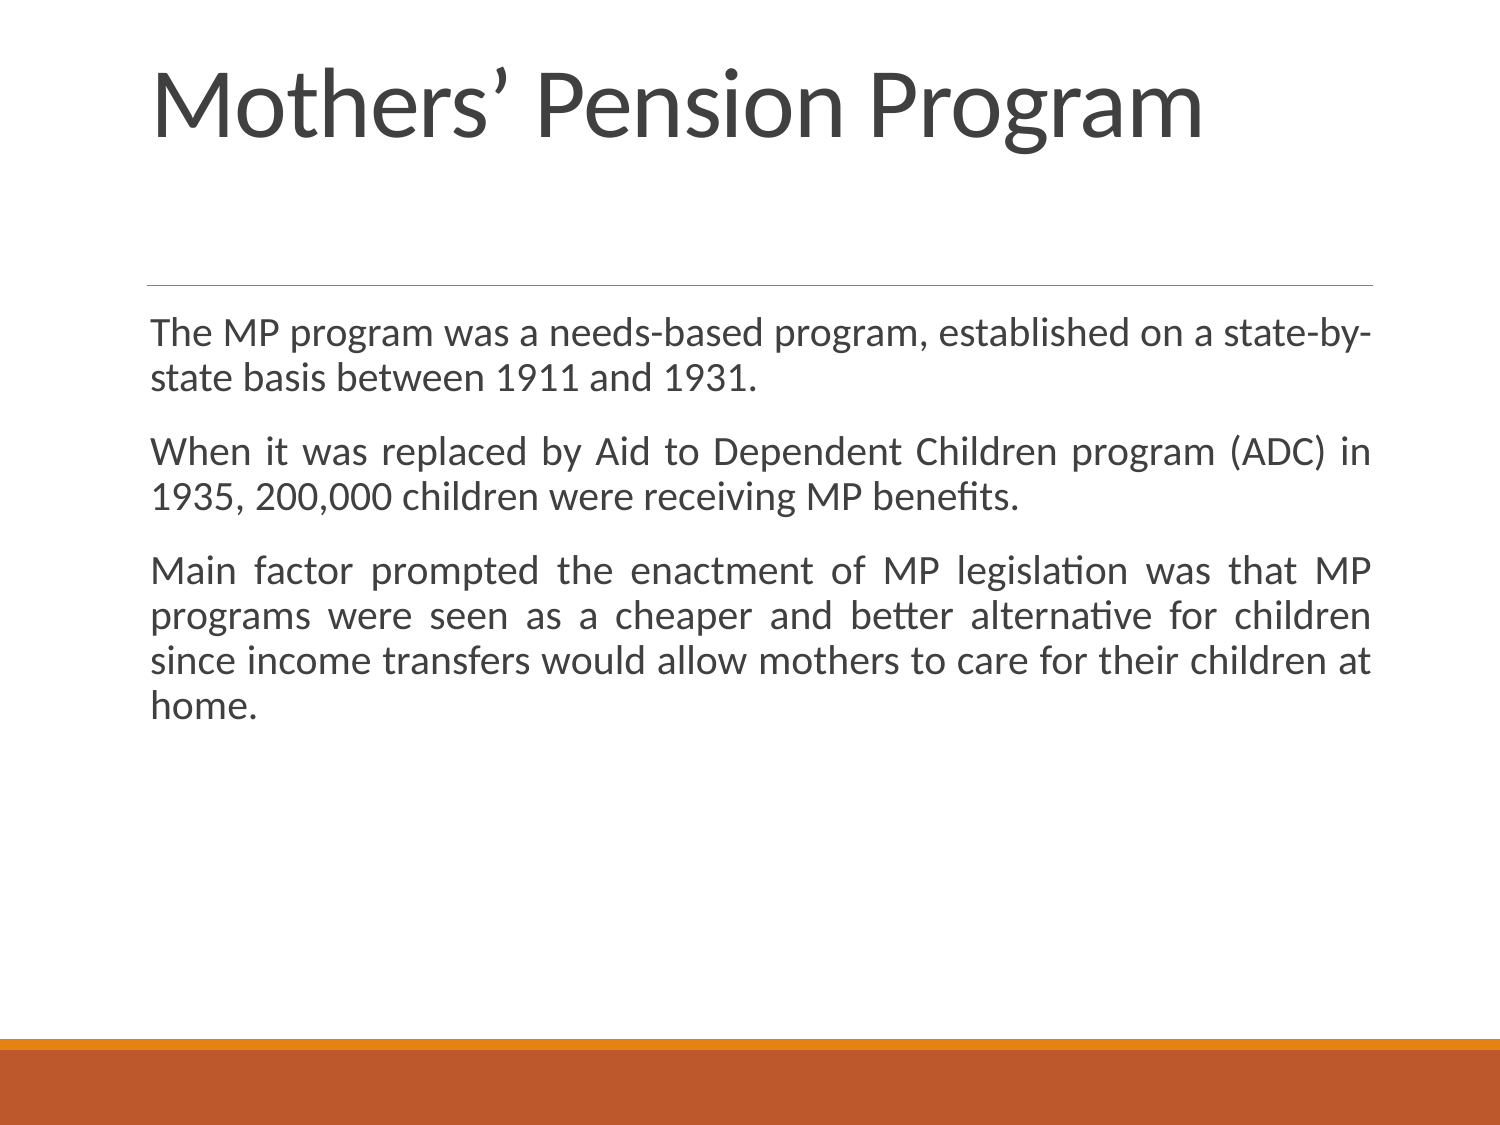

# Mothers’ Pension Program
The MP program was a needs-based program, established on a state-by-state basis between 1911 and 1931.
When it was replaced by Aid to Dependent Children program (ADC) in 1935, 200,000 children were receiving MP benefits.
Main factor prompted the enactment of MP legislation was that MP programs were seen as a cheaper and better alternative for children since income transfers would allow mothers to care for their children at home.